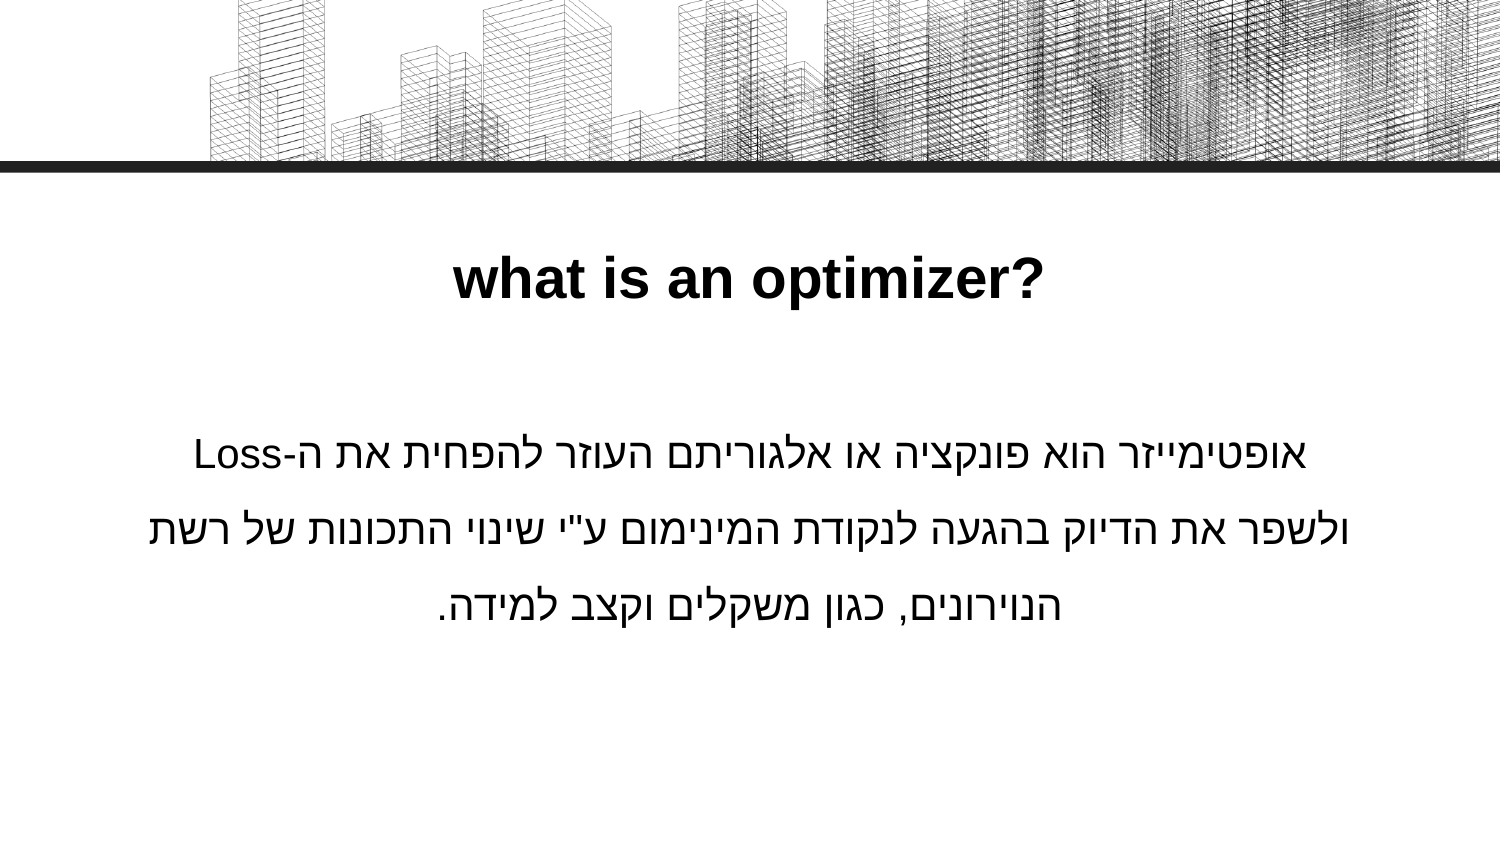

# what is an optimizer?
אופטימייזר הוא פונקציה או אלגוריתם העוזר להפחית את ה-Loss ולשפר את הדיוק בהגעה לנקודת המינימום ע"י שינוי התכונות של רשת הנוירונים, כגון משקלים וקצב למידה.